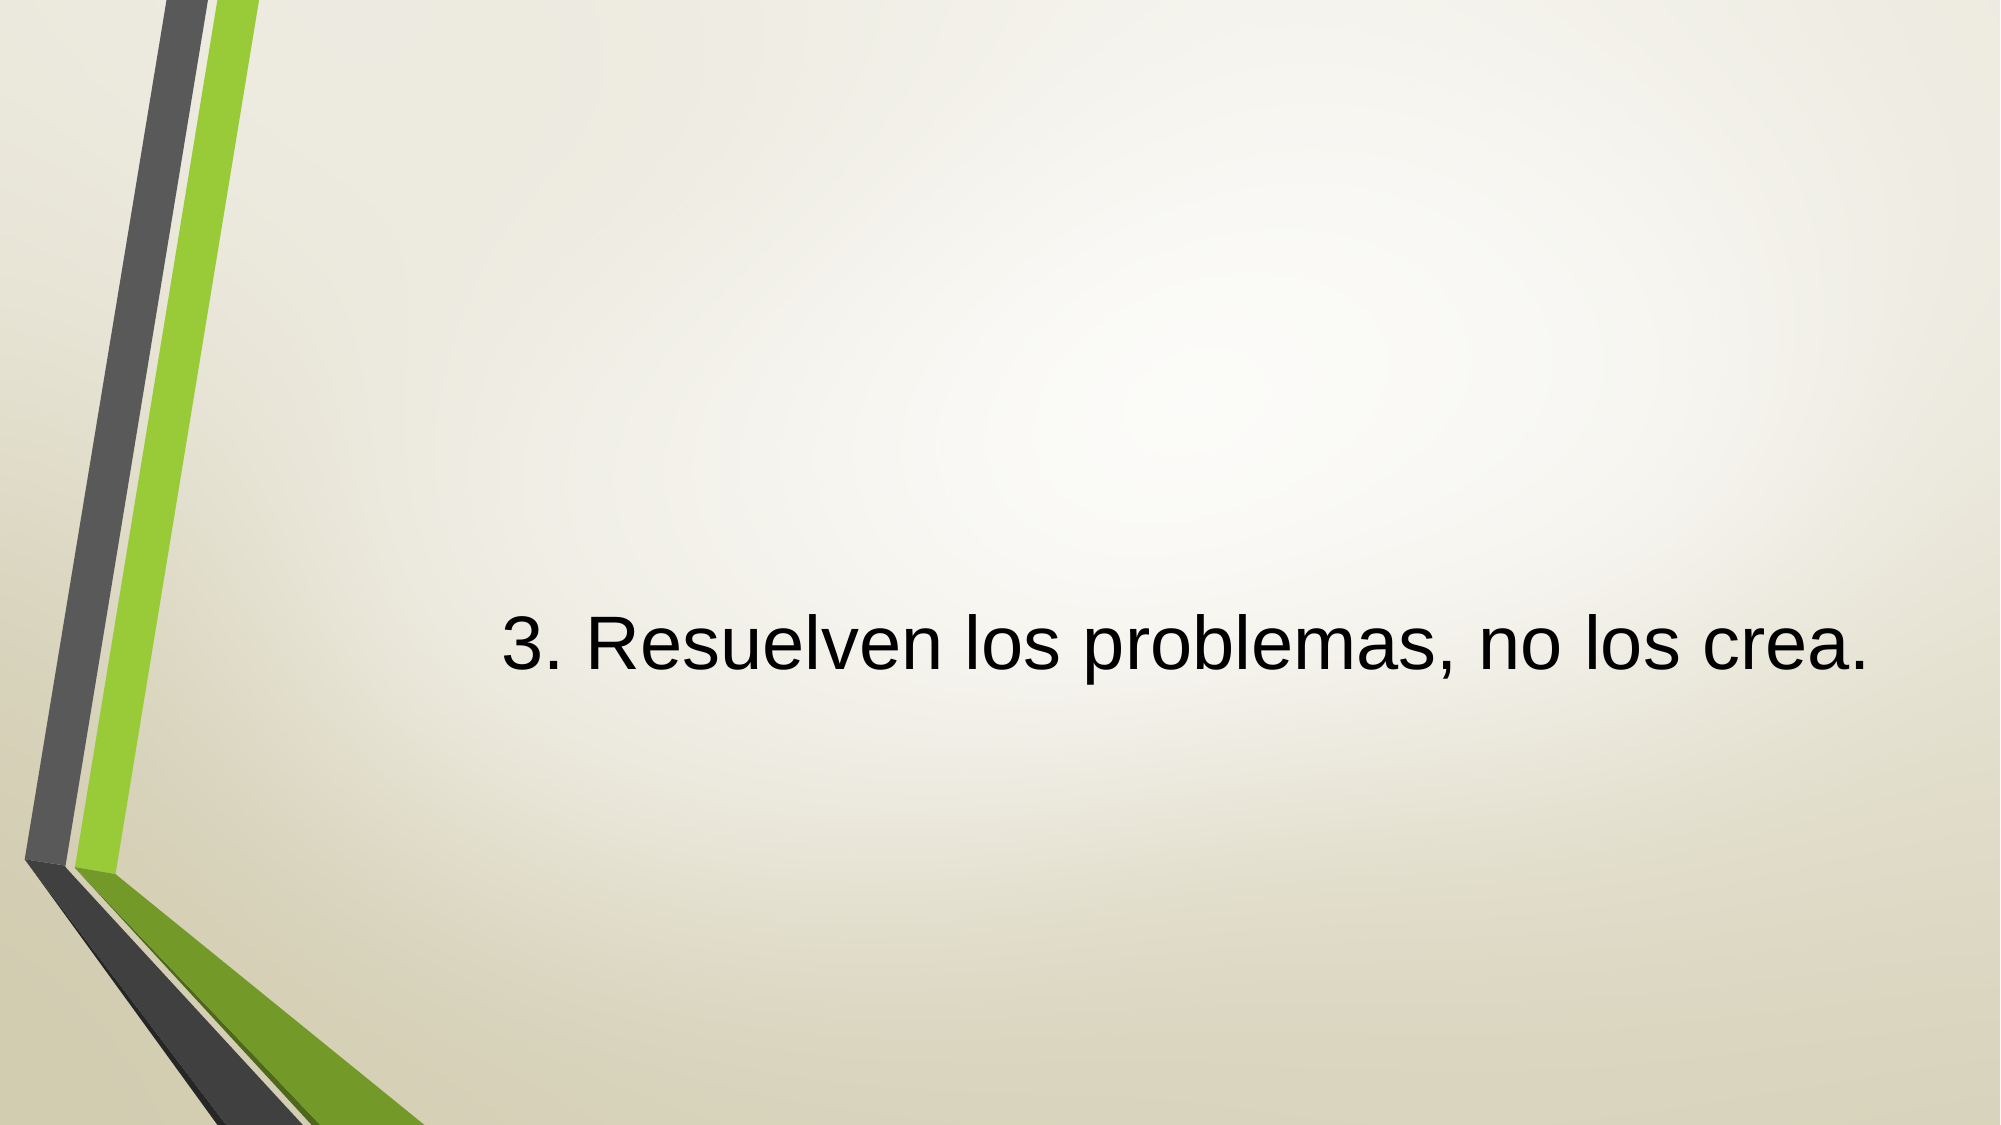

# 3. Resuelven los problemas, no los crea.